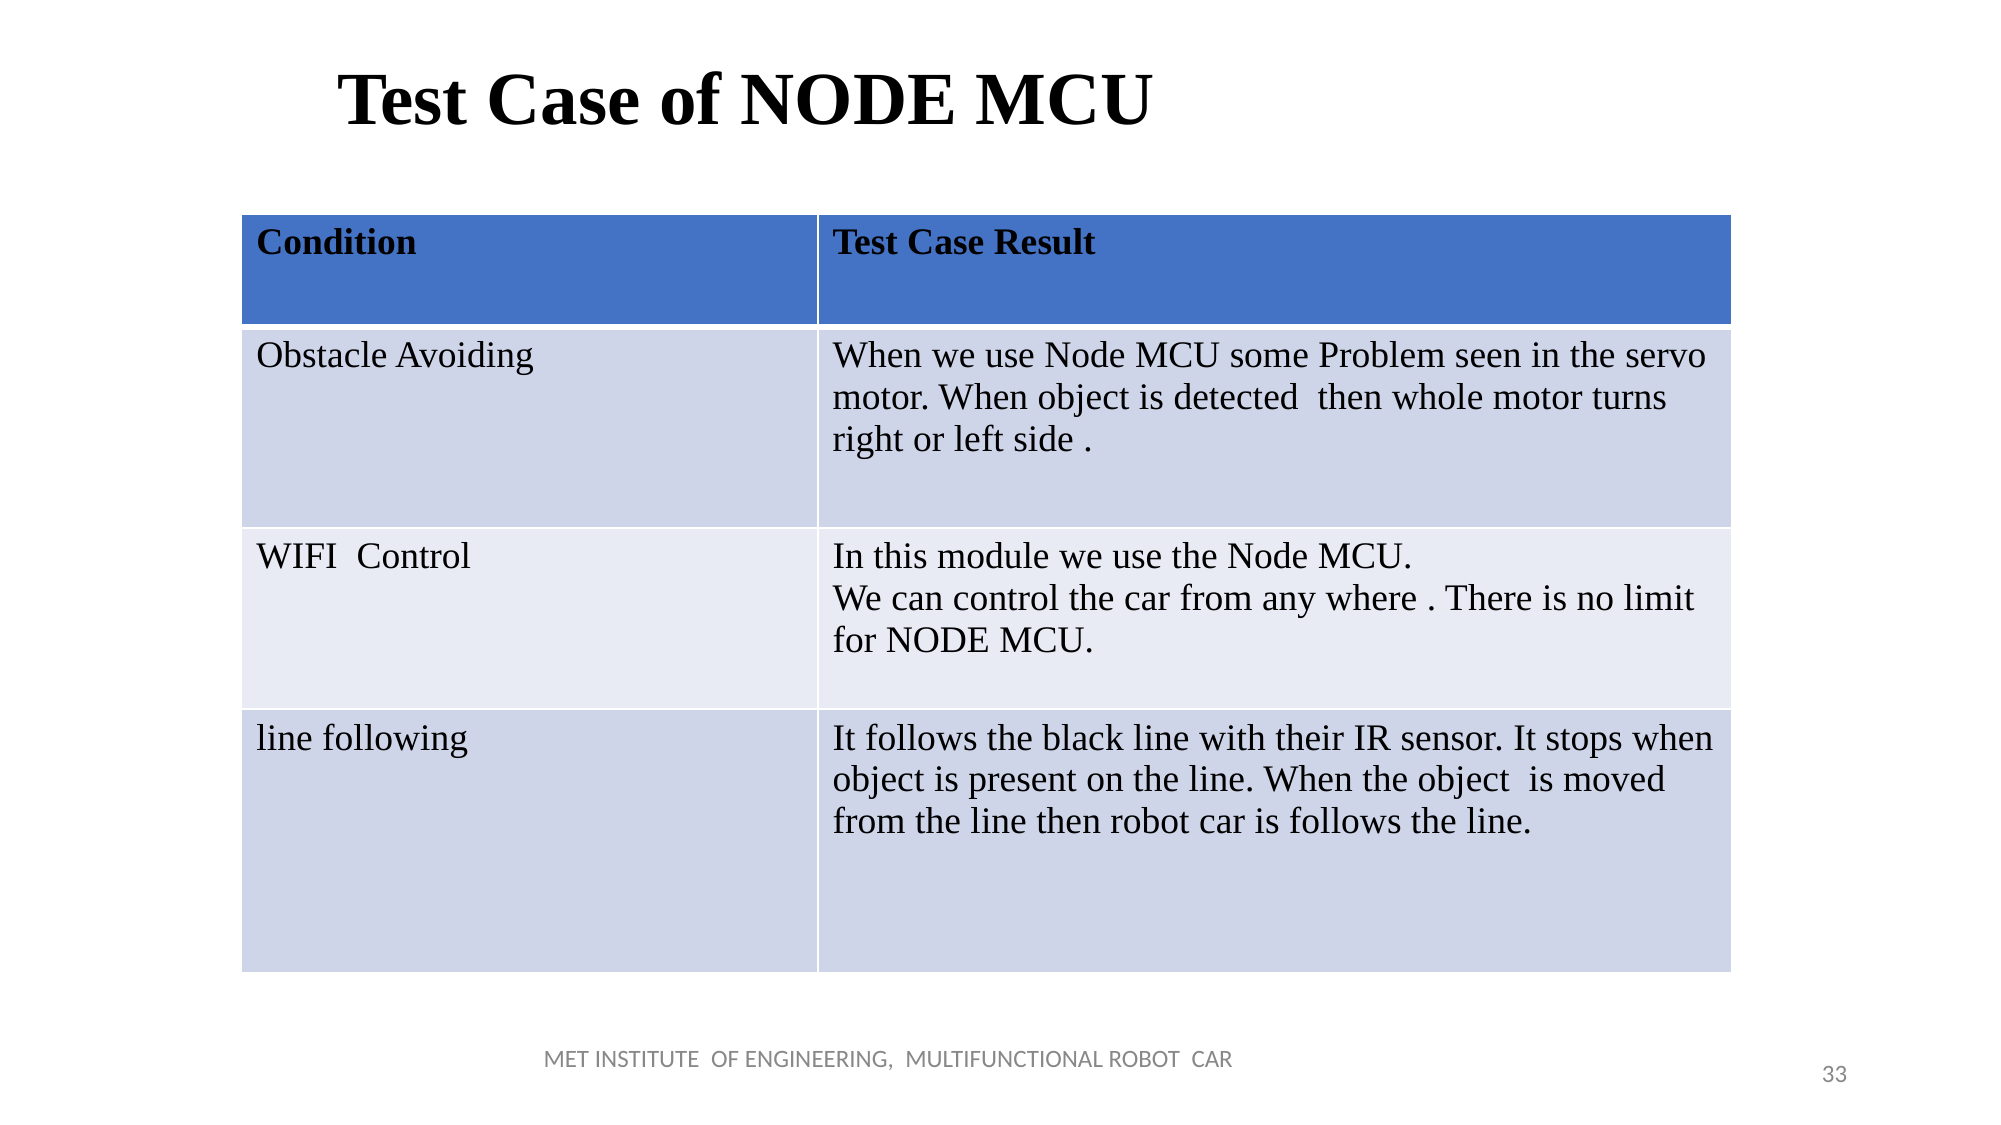

Test Case of NODE MCU
| Condition | Test Case Result |
| --- | --- |
| Obstacle Avoiding | When we use Node MCU some Problem seen in the servo motor. When object is detected then whole motor turns right or left side . |
| WIFI Control | In this module we use the Node MCU. We can control the car from any where . There is no limit for NODE MCU. |
| line following | It follows the black line with their IR sensor. It stops when object is present on the line. When the object is moved from the line then robot car is follows the line. |
MET INSTITUTE  OF ENGINEERING,  MULTIFUNCTIONAL ROBOT  CAR

33